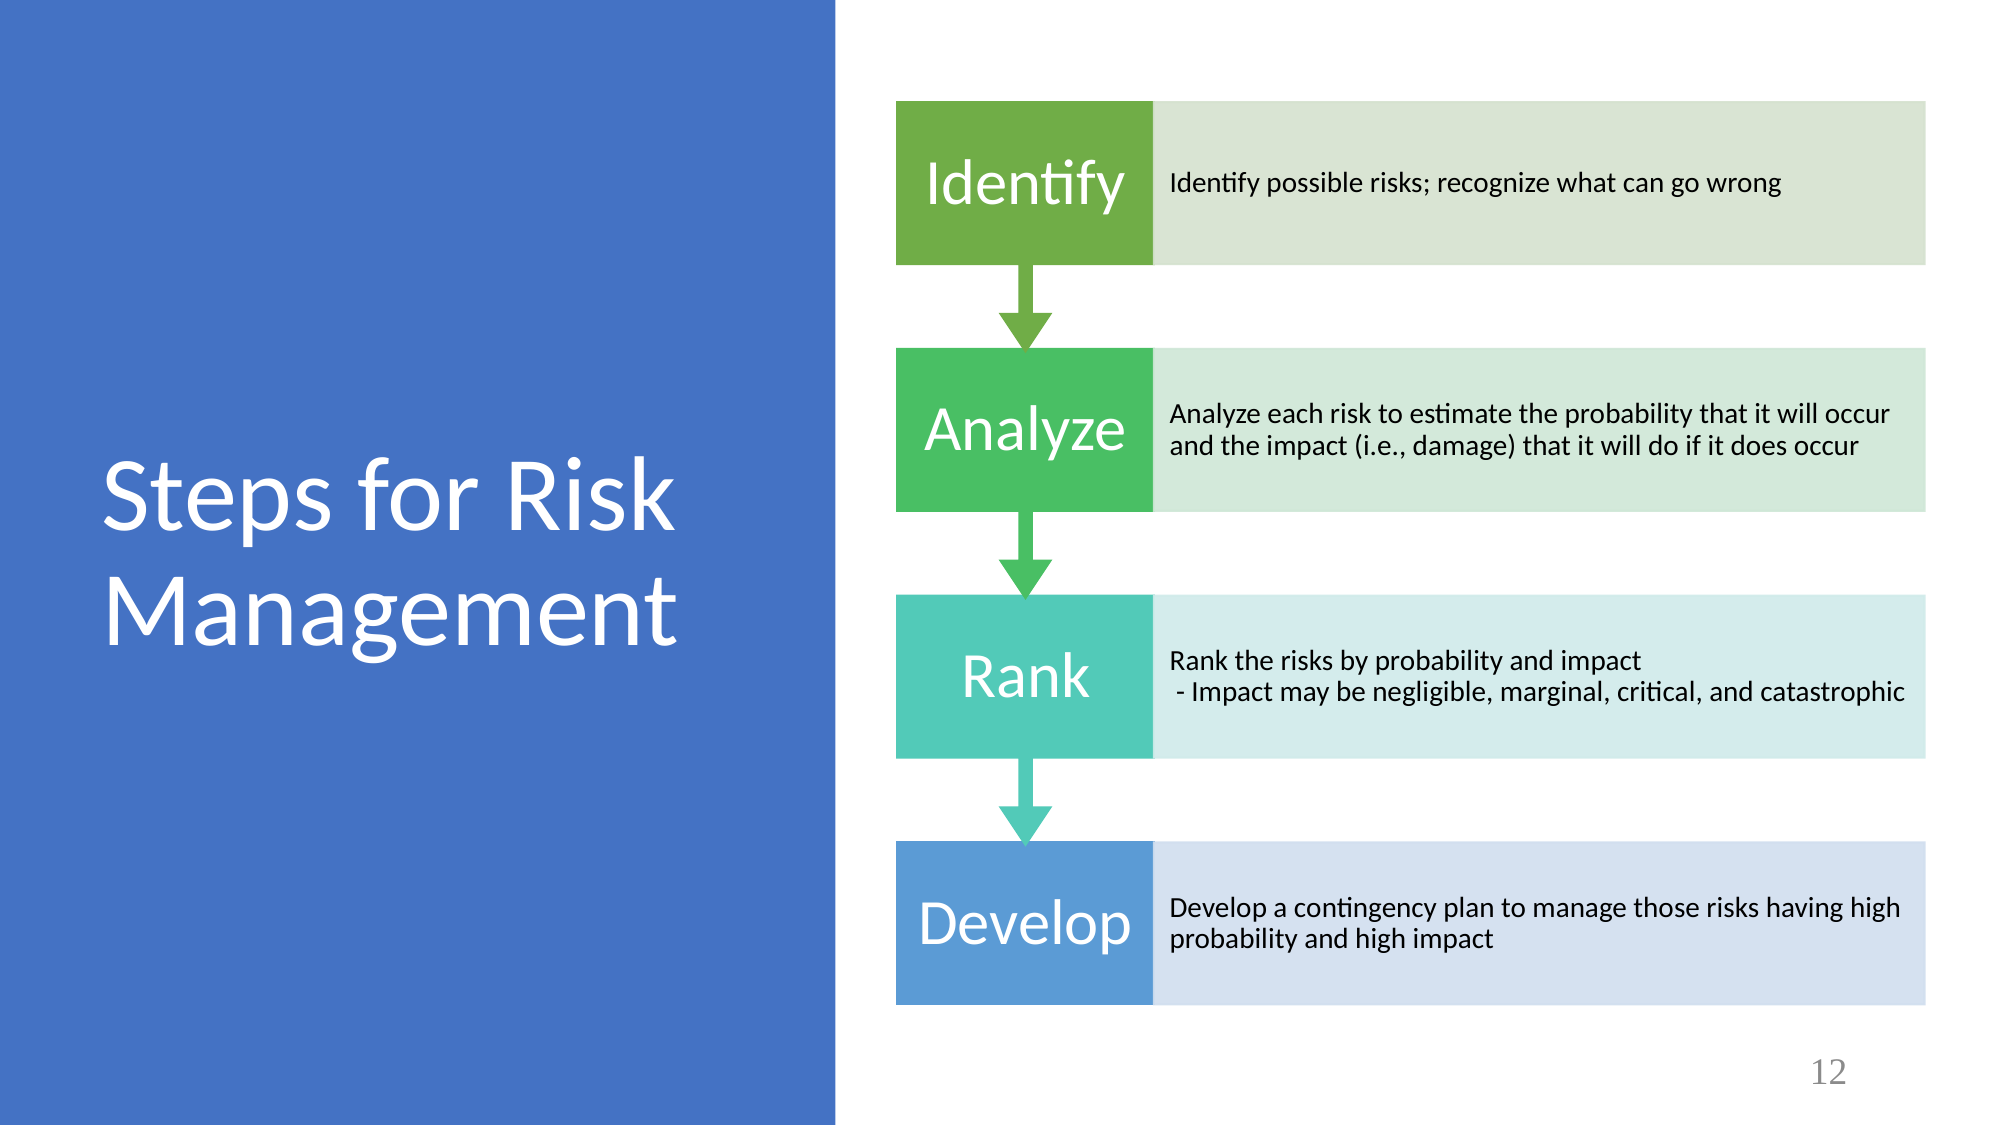

# Steps for Risk Management
Develop
Develop a contingency plan to manage those risks having high probability and high impact
Rank
Rank the risks by probability and impact
 - Impact may be negligible, marginal, critical, and catastrophic
Analyze
Analyze each risk to estimate the probability that it will occur and the impact (i.e., damage) that it will do if it does occur
Identify
Identify possible risks; recognize what can go wrong
12